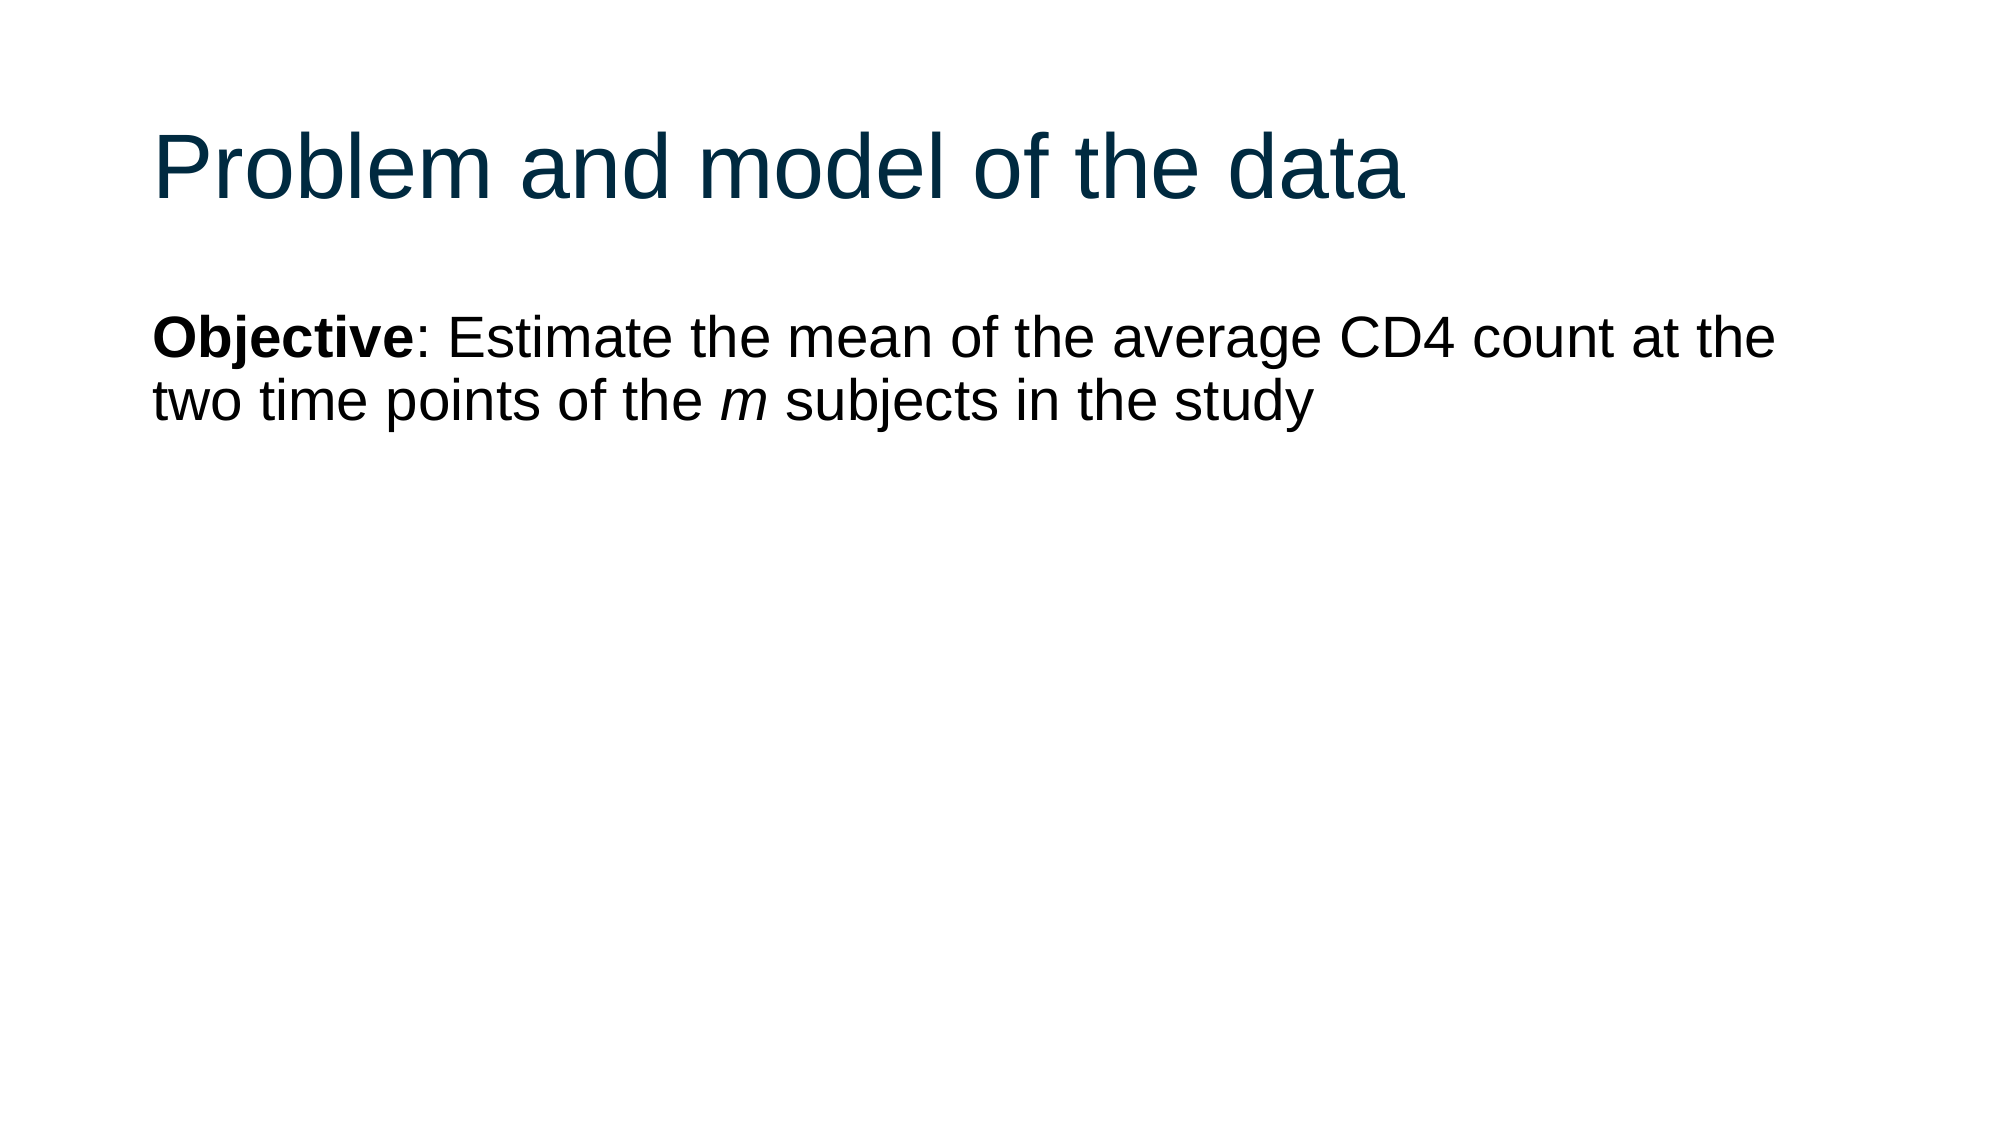

# Problem and model of the data
Objective: Estimate the mean of the average CD4 count at the two time points of the m subjects in the study